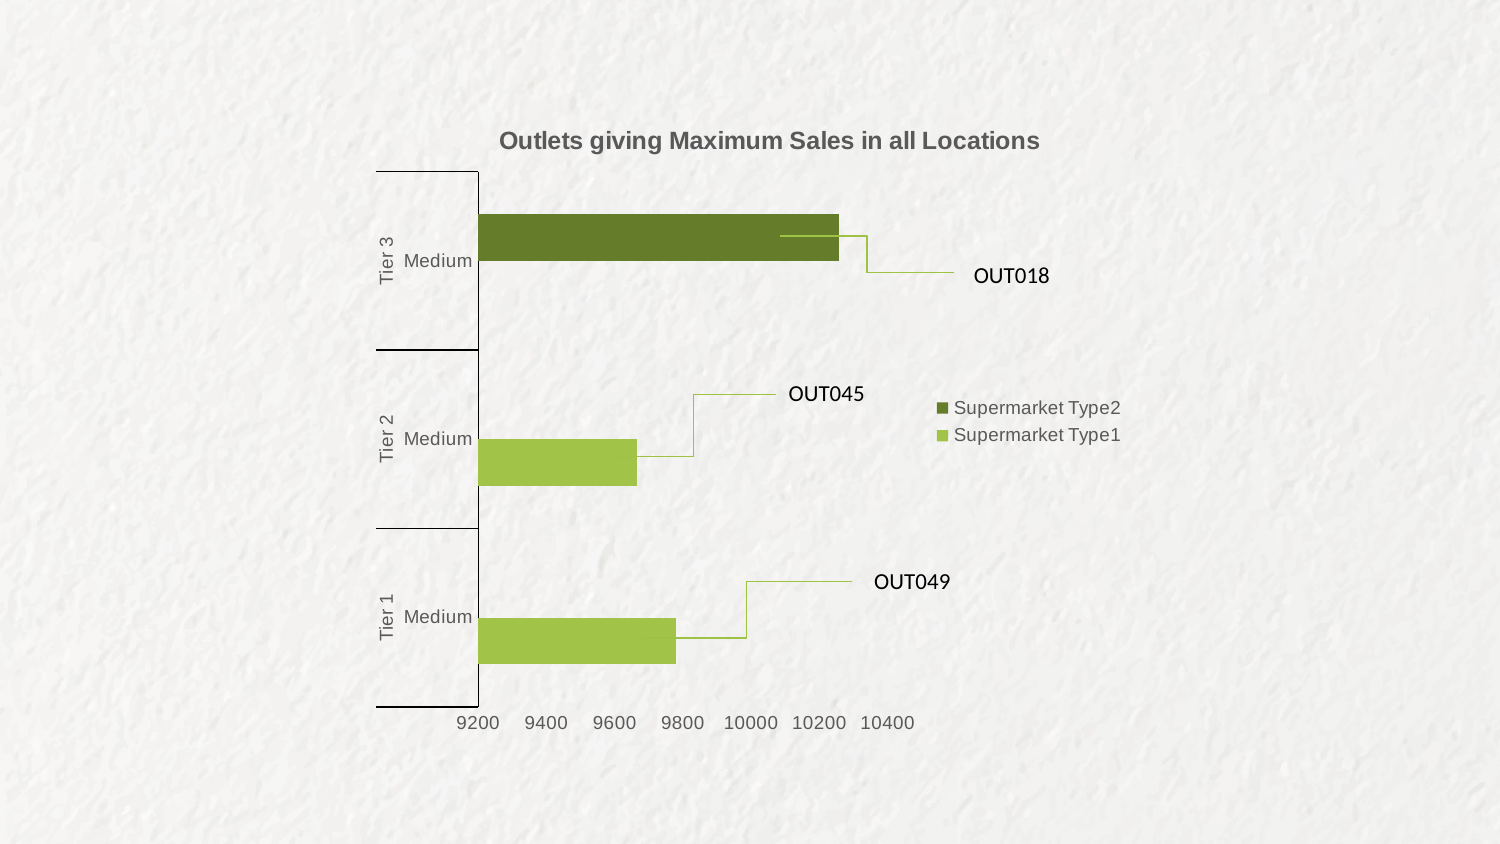

### Chart: Outlets giving Maximum Sales in all Locations

| Category | Supermarket Type1 | Supermarket Type2 |
|---|---|---|
| Medium | 9779.9362 | None |
| Medium | 9664.7528 | None |
| Medium | None | 10256.649 |
OUT018
OUT045
OUT049